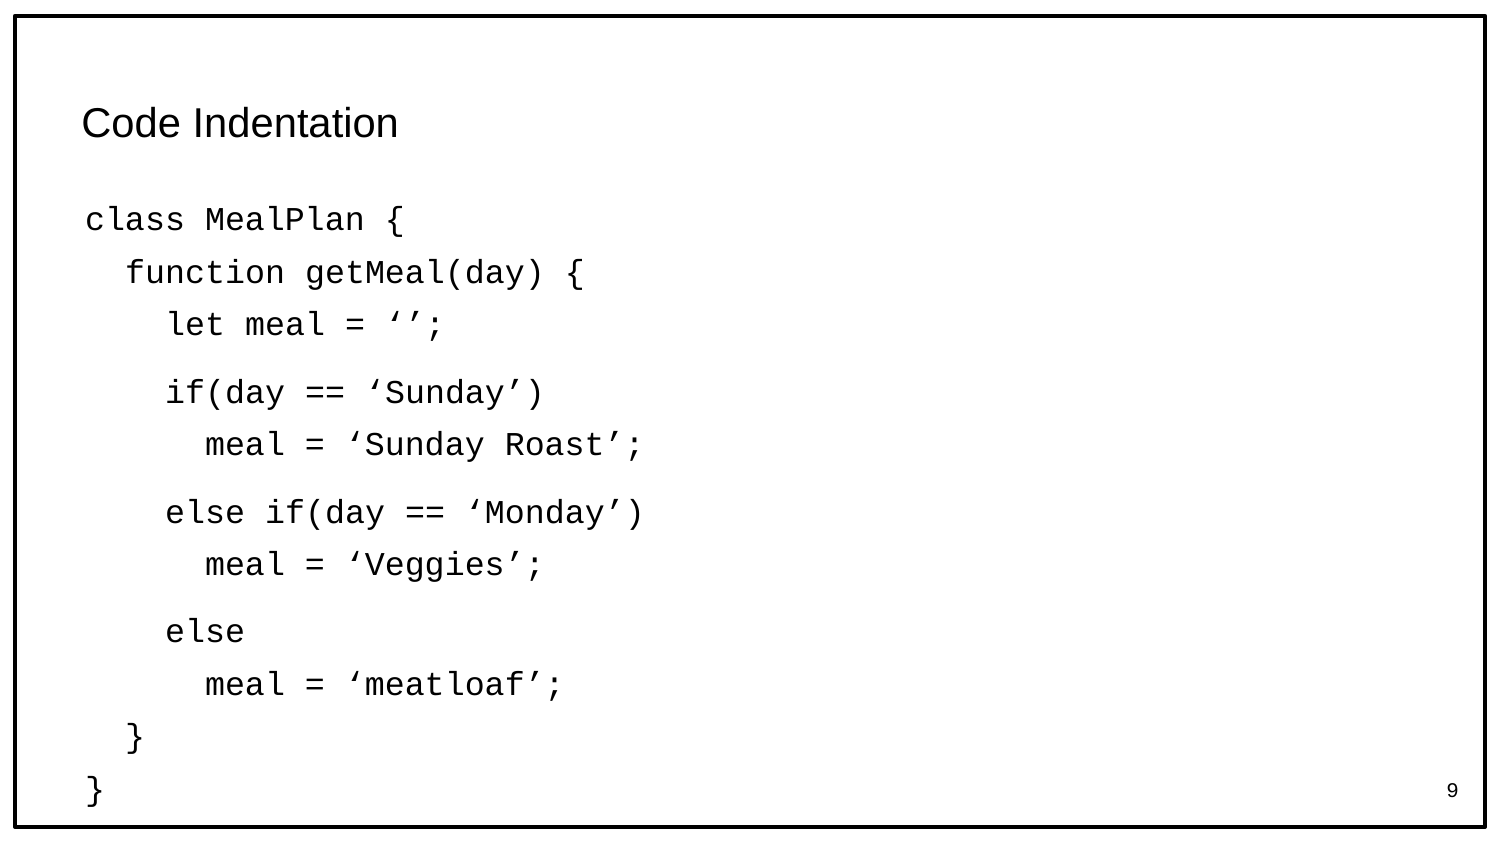

# Code Indentation
class MealPlan {
  function getMeal(day) {
    let meal = ‘’;

    if(day == ‘Sunday’)
      meal = ‘Sunday Roast’;

    else if(day == ‘Monday’)
      meal = ‘Veggies’;

    else
      meal = ‘meatloaf’;
  }
}
9